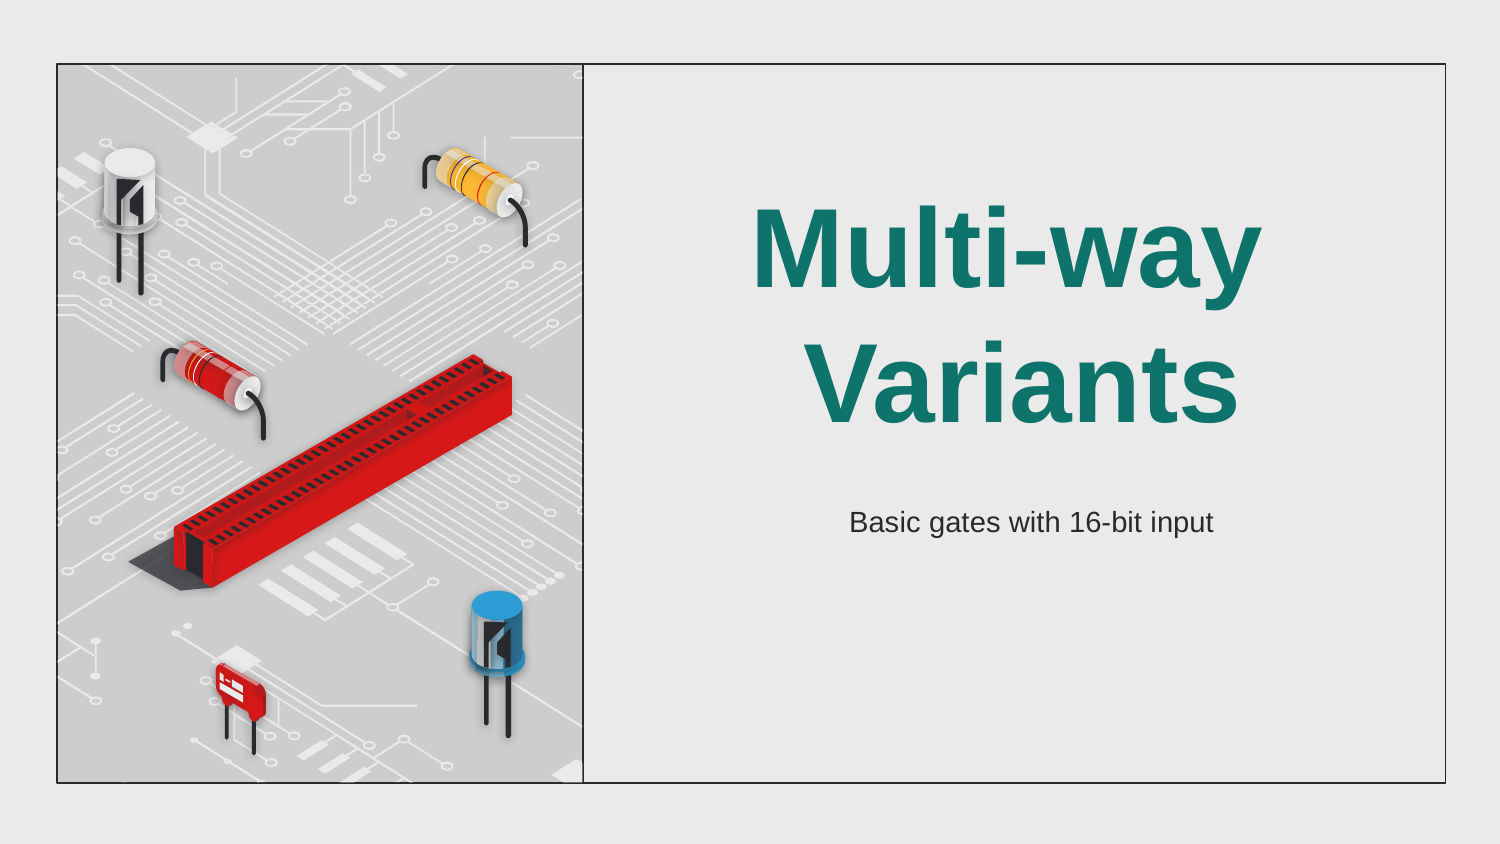

# Multi-way Variants
Basic gates with 16-bit input